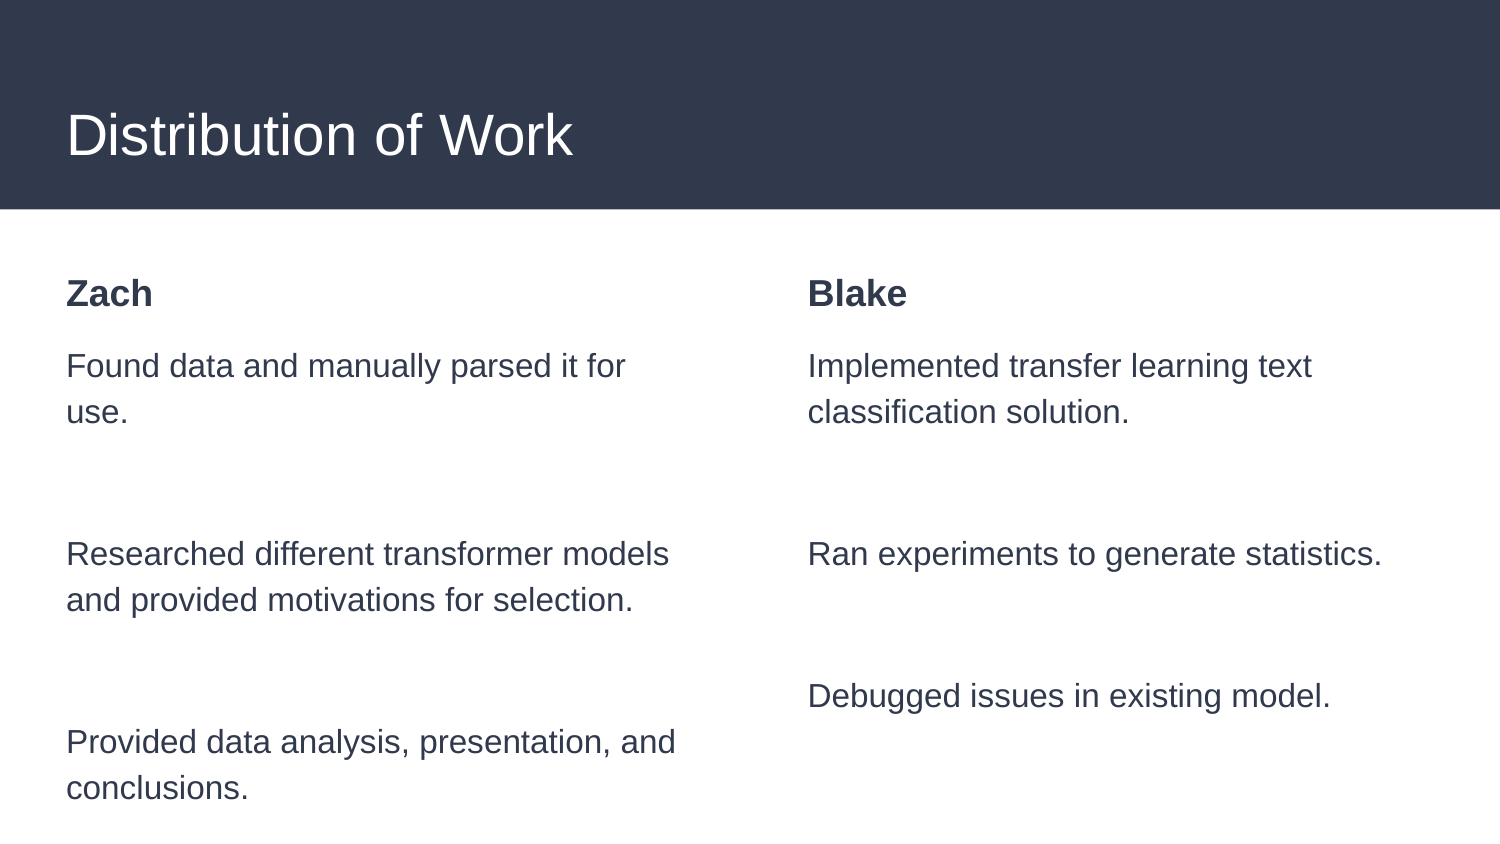

# Distribution of Work
Zach
Found data and manually parsed it for use.

Researched different transformer models and provided motivations for selection.

Provided data analysis, presentation, and conclusions.

Blake
Implemented transfer learning text classification solution.

Ran experiments to generate statistics.

Debugged issues in existing model.